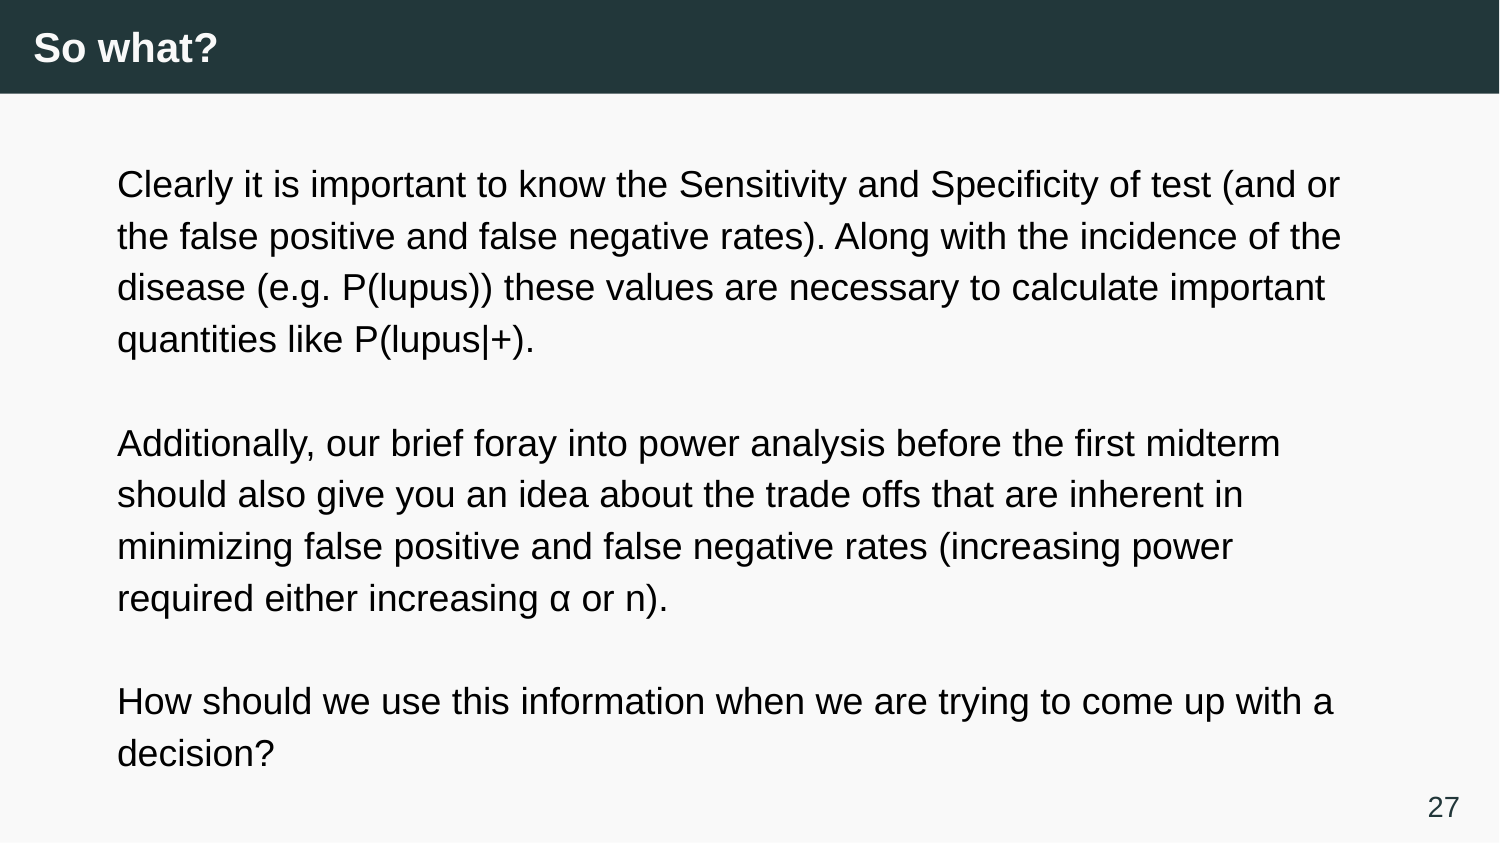

# So what?

Clearly it is important to know the Sensitivity and Specificity of test (and or the false positive and false negative rates). Along with the incidence of the disease (e.g. P(lupus)) these values are necessary to calculate important quantities like P(lupus|+).

Additionally, our brief foray into power analysis before the first midterm should also give you an idea about the trade offs that are inherent in minimizing false positive and false negative rates (increasing power required either increasing α or n).

How should we use this information when we are trying to come up with a decision?
27